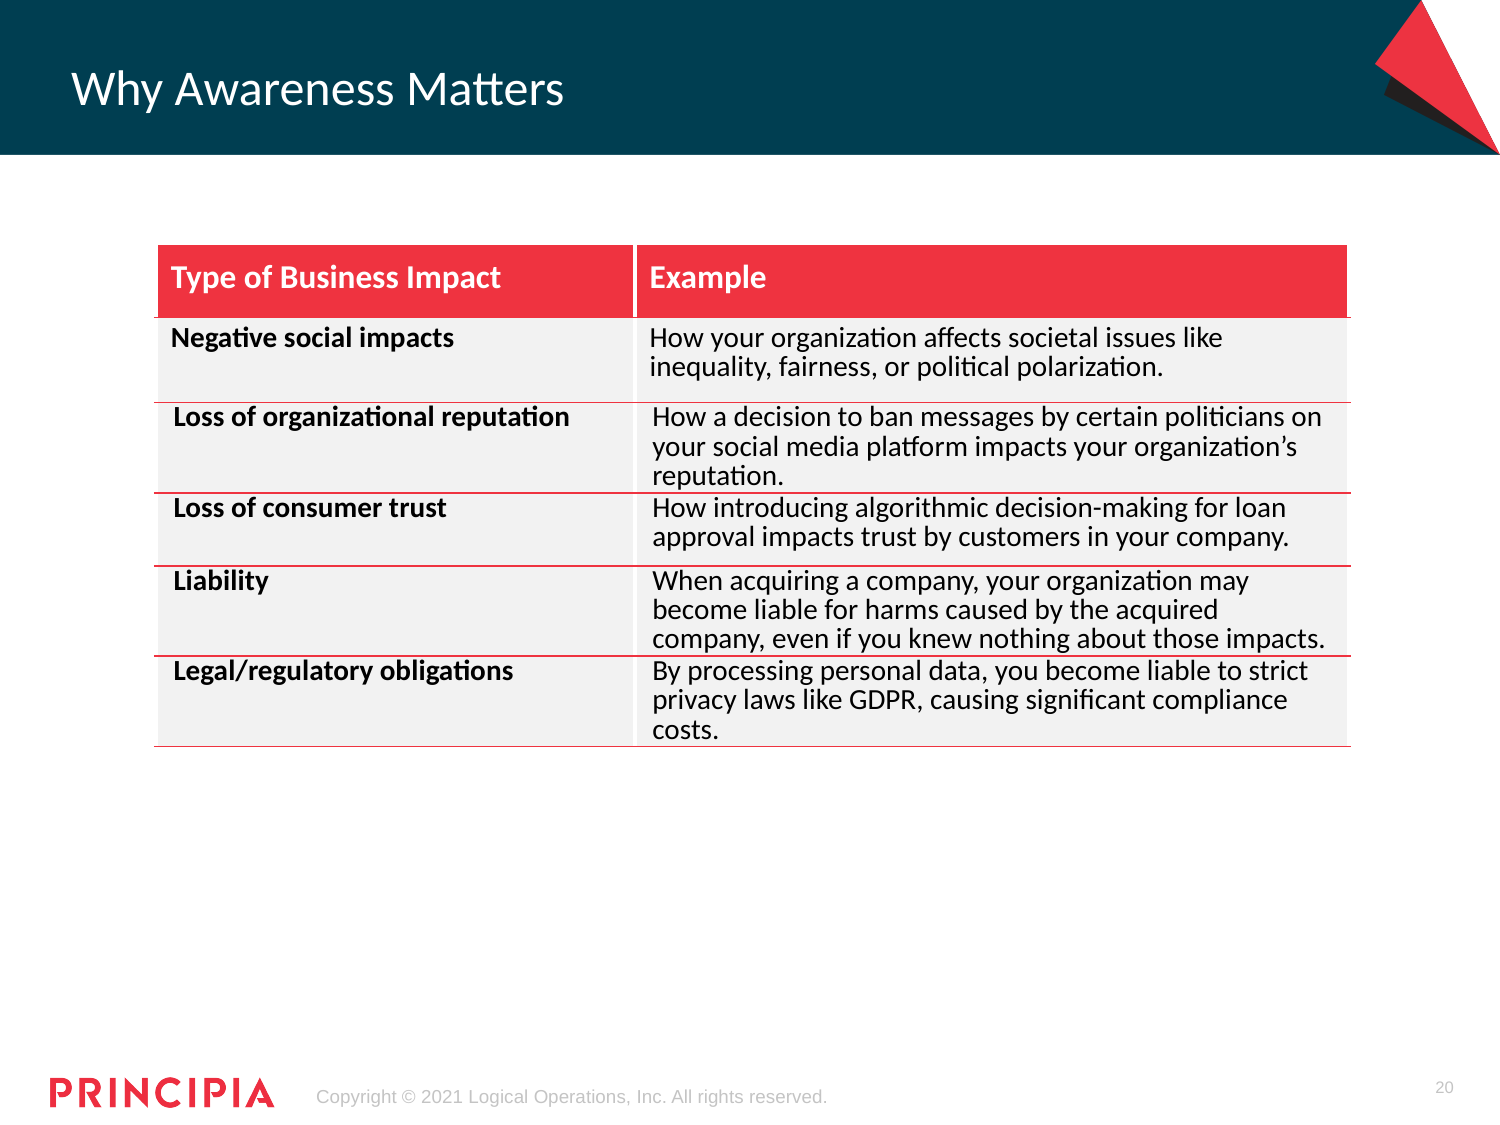

# Why Awareness Matters
| Type of Business Impact | Example |
| --- | --- |
| Negative social impacts | How your organization affects societal issues like inequality, fairness, or political polarization. |
| Loss of organizational reputation | How a decision to ban messages by certain politicians on your social media platform impacts your organization’s reputation. |
| Loss of consumer trust | How introducing algorithmic decision-making for loan approval impacts trust by customers in your company. |
| Liability | When acquiring a company, your organization may become liable for harms caused by the acquired company, even if you knew nothing about those impacts. |
| Legal/regulatory obligations | By processing personal data, you become liable to strict privacy laws like GDPR, causing significant compliance costs. |
20